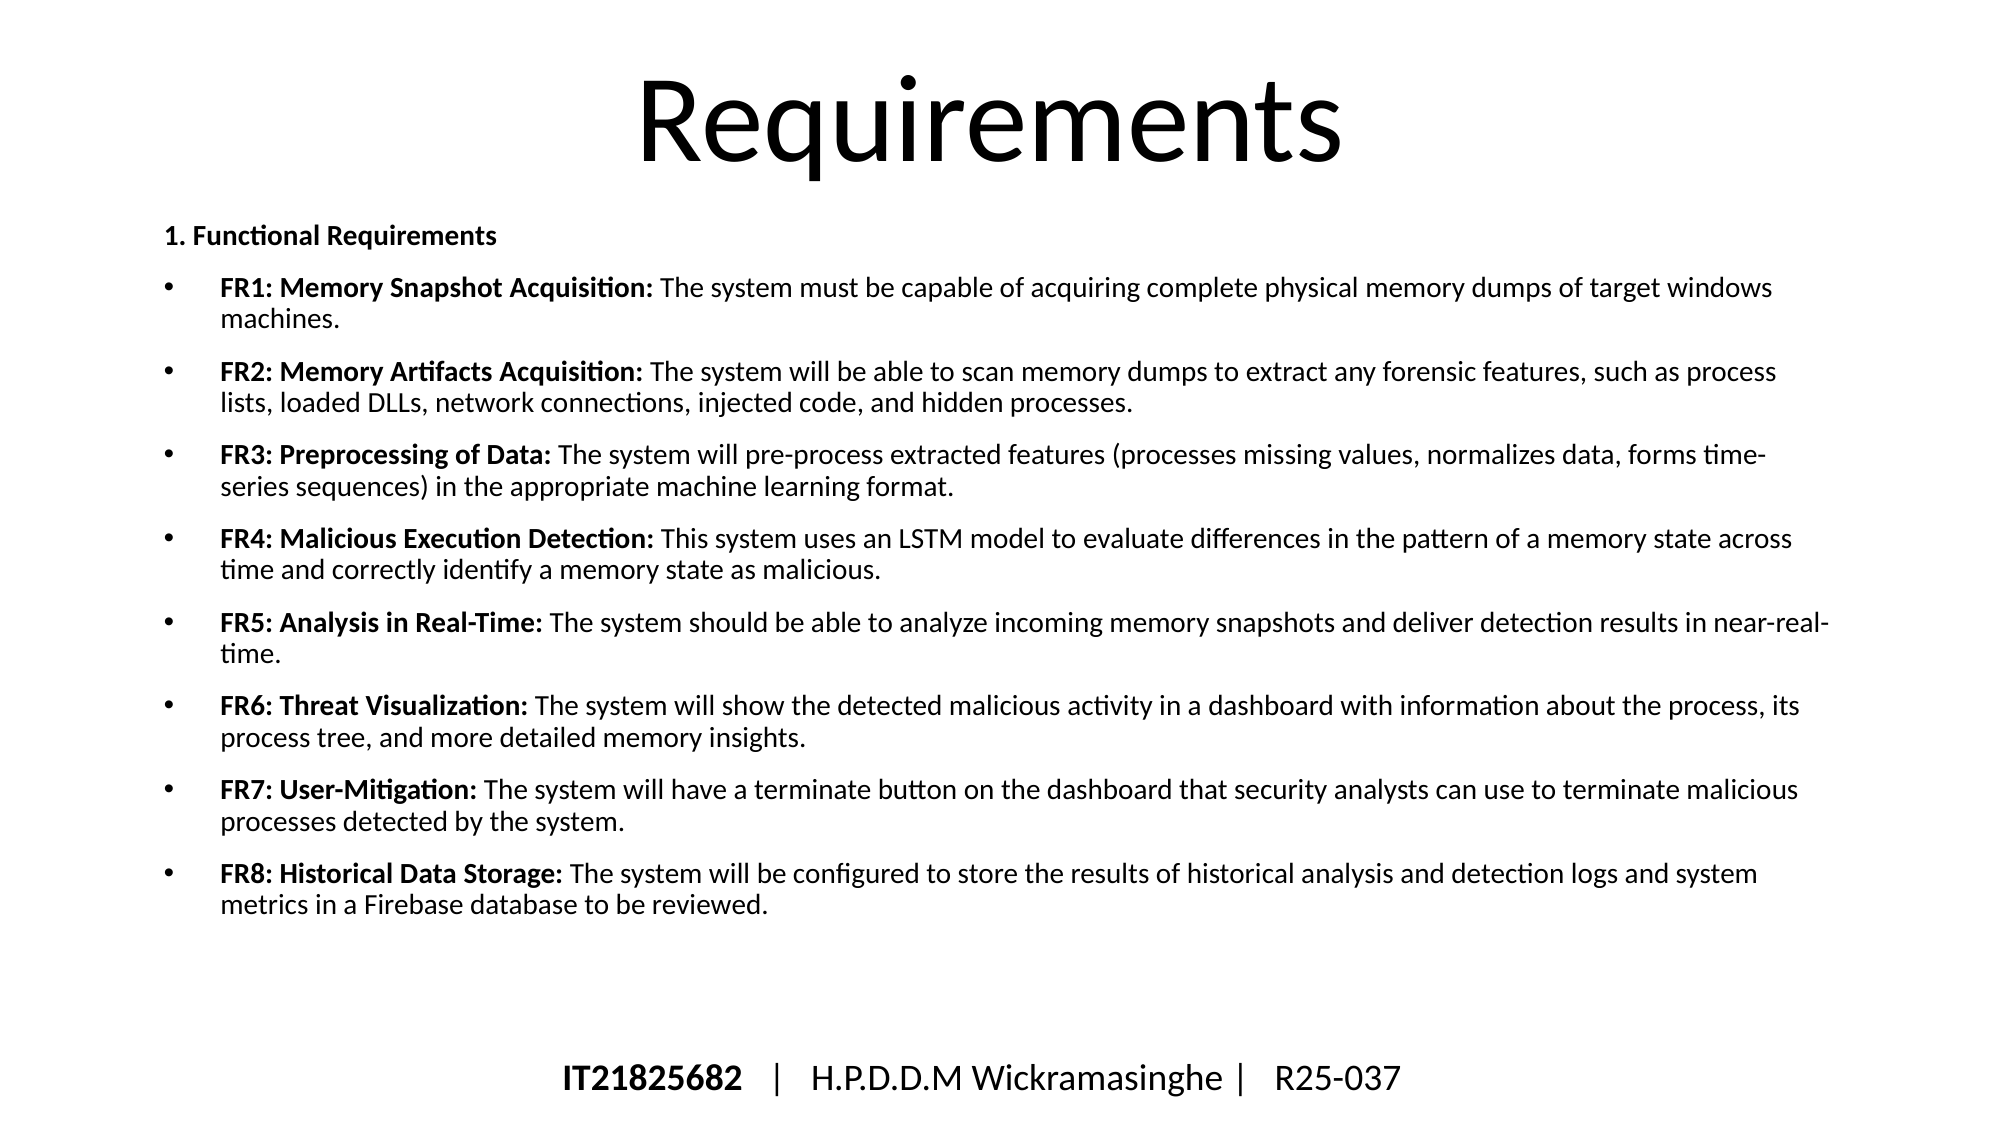

# Requirements
1. Functional Requirements
FR1: Memory Snapshot Acquisition: The system must be capable of acquiring complete physical memory dumps of target windows machines.
FR2: Memory Artifacts Acquisition: The system will be able to scan memory dumps to extract any forensic features, such as process lists, loaded DLLs, network connections, injected code, and hidden processes.
FR3: Preprocessing of Data: The system will pre-process extracted features (processes missing values, normalizes data, forms time-series sequences) in the appropriate machine learning format.
FR4: Malicious Execution Detection: This system uses an LSTM model to evaluate differences in the pattern of a memory state across time and correctly identify a memory state as malicious.
FR5: Analysis in Real-Time: The system should be able to analyze incoming memory snapshots and deliver detection results in near-real-time.
FR6: Threat Visualization: The system will show the detected malicious activity in a dashboard with information about the process, its process tree, and more detailed memory insights.
FR7: User-Mitigation: The system will have a terminate button on the dashboard that security analysts can use to terminate malicious processes detected by the system.
FR8: Historical Data Storage: The system will be configured to store the results of historical analysis and detection logs and system metrics in a Firebase database to be reviewed.

IT21825682   |   H.P.D.D.M Wickramasinghe |   R25-037